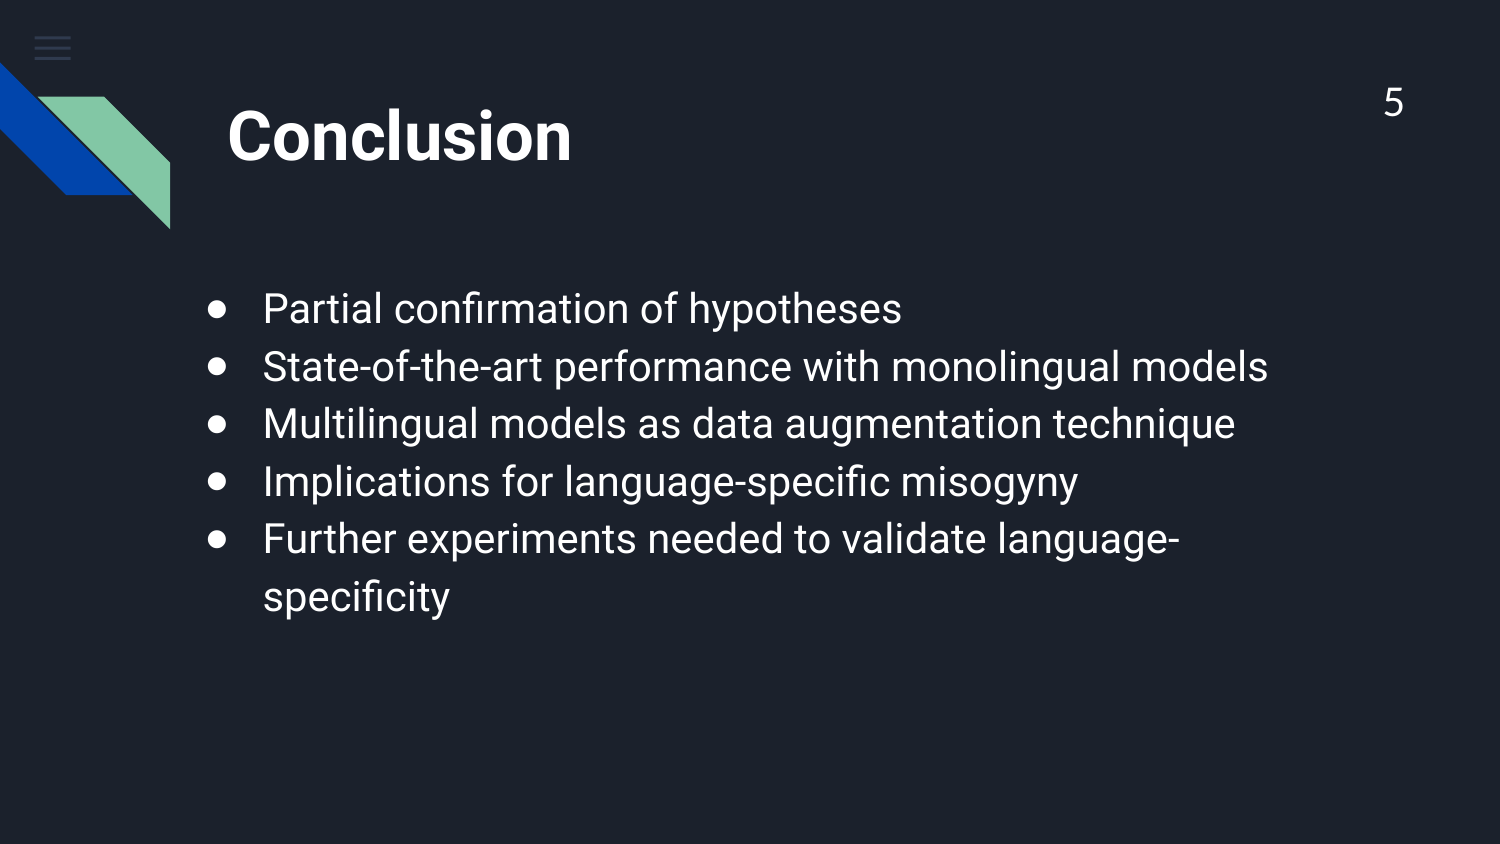

5
# Conclusion

Partial confirmation of hypotheses
State-of-the-art performance with monolingual models
Multilingual models as data augmentation technique
Implications for language-specific misogyny
Further experiments needed to validate language-specificity